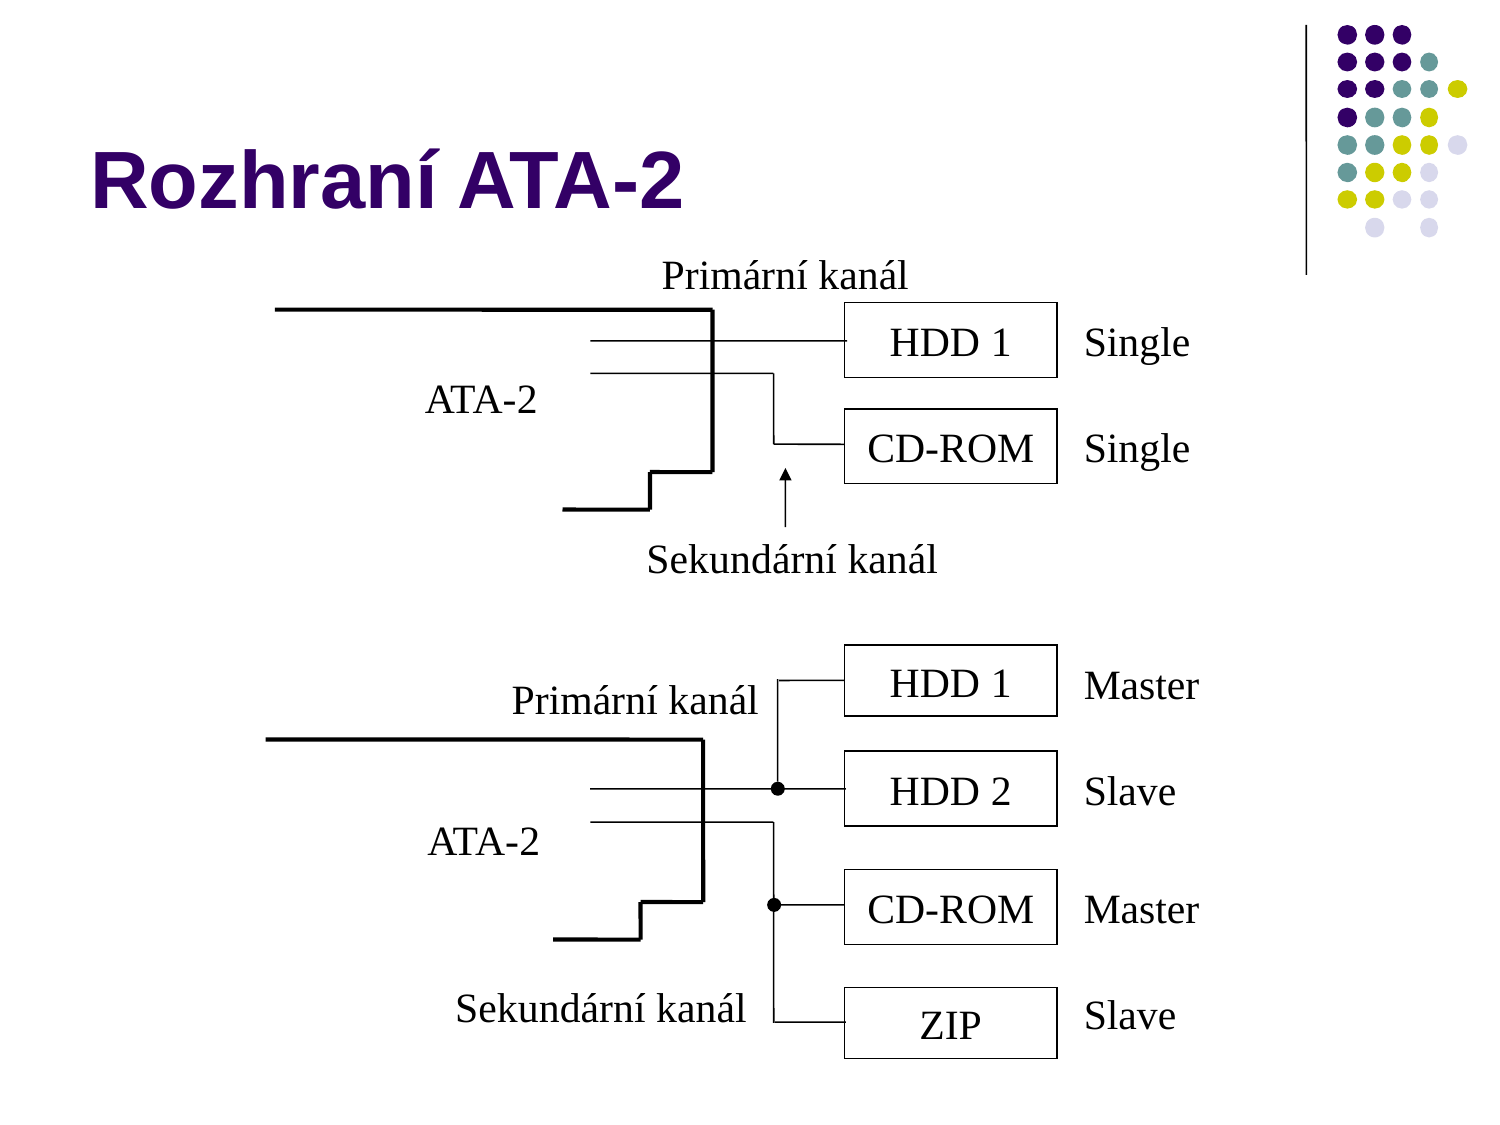

# Rozhraní ATA-2
Primární kanál
HDD 1
Single

ATA-2

CD-ROM
Single

Sekundární kanál
HDD 1
Master
Primární kanál

HDD 2
Slave

ATA-2

CD-ROM
Master

Sekundární kanál
Slave
ZIP